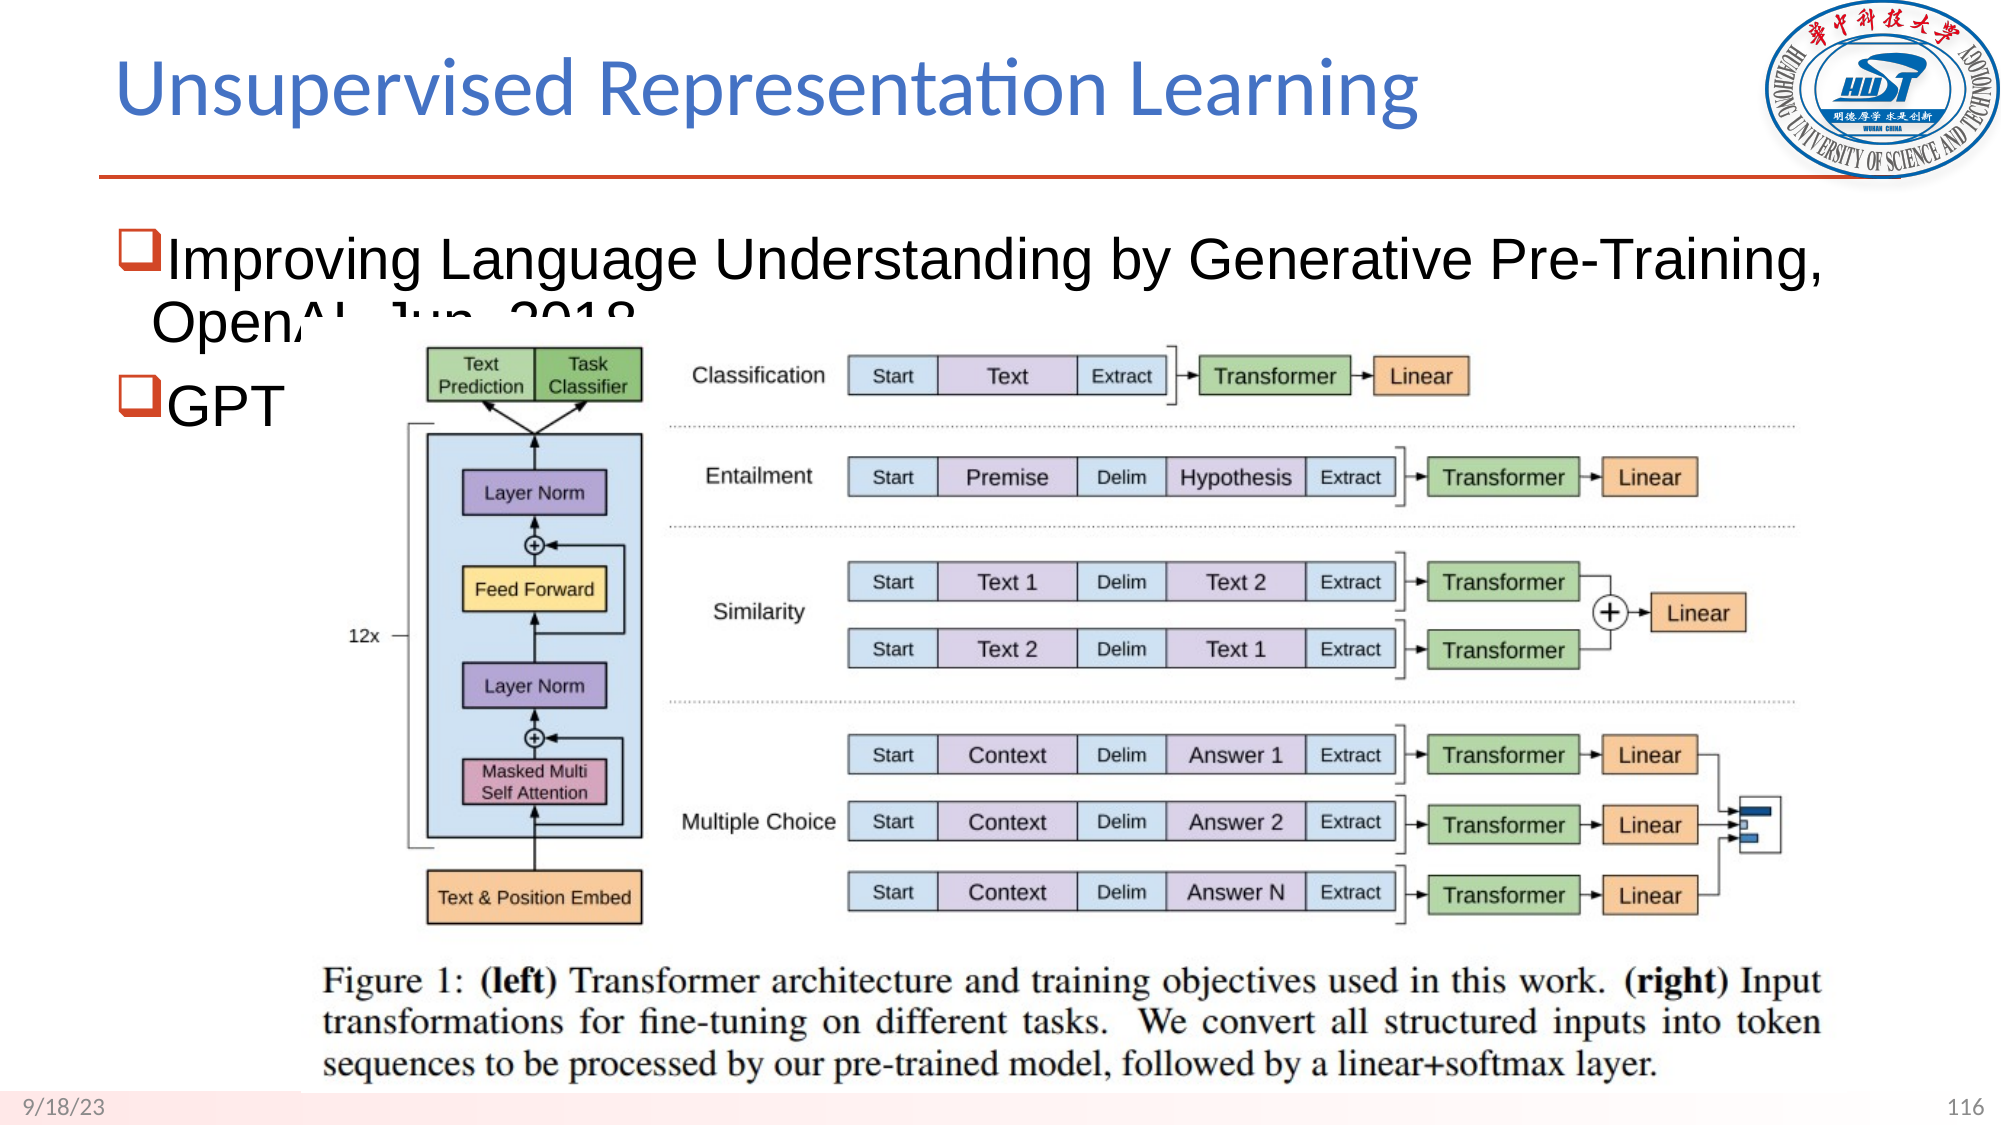

# Unsupervised Representation Learning
Improving Language Understanding by Generative Pre-Training, OpenAI, Jun, 2018
GPT

116
9/18/23